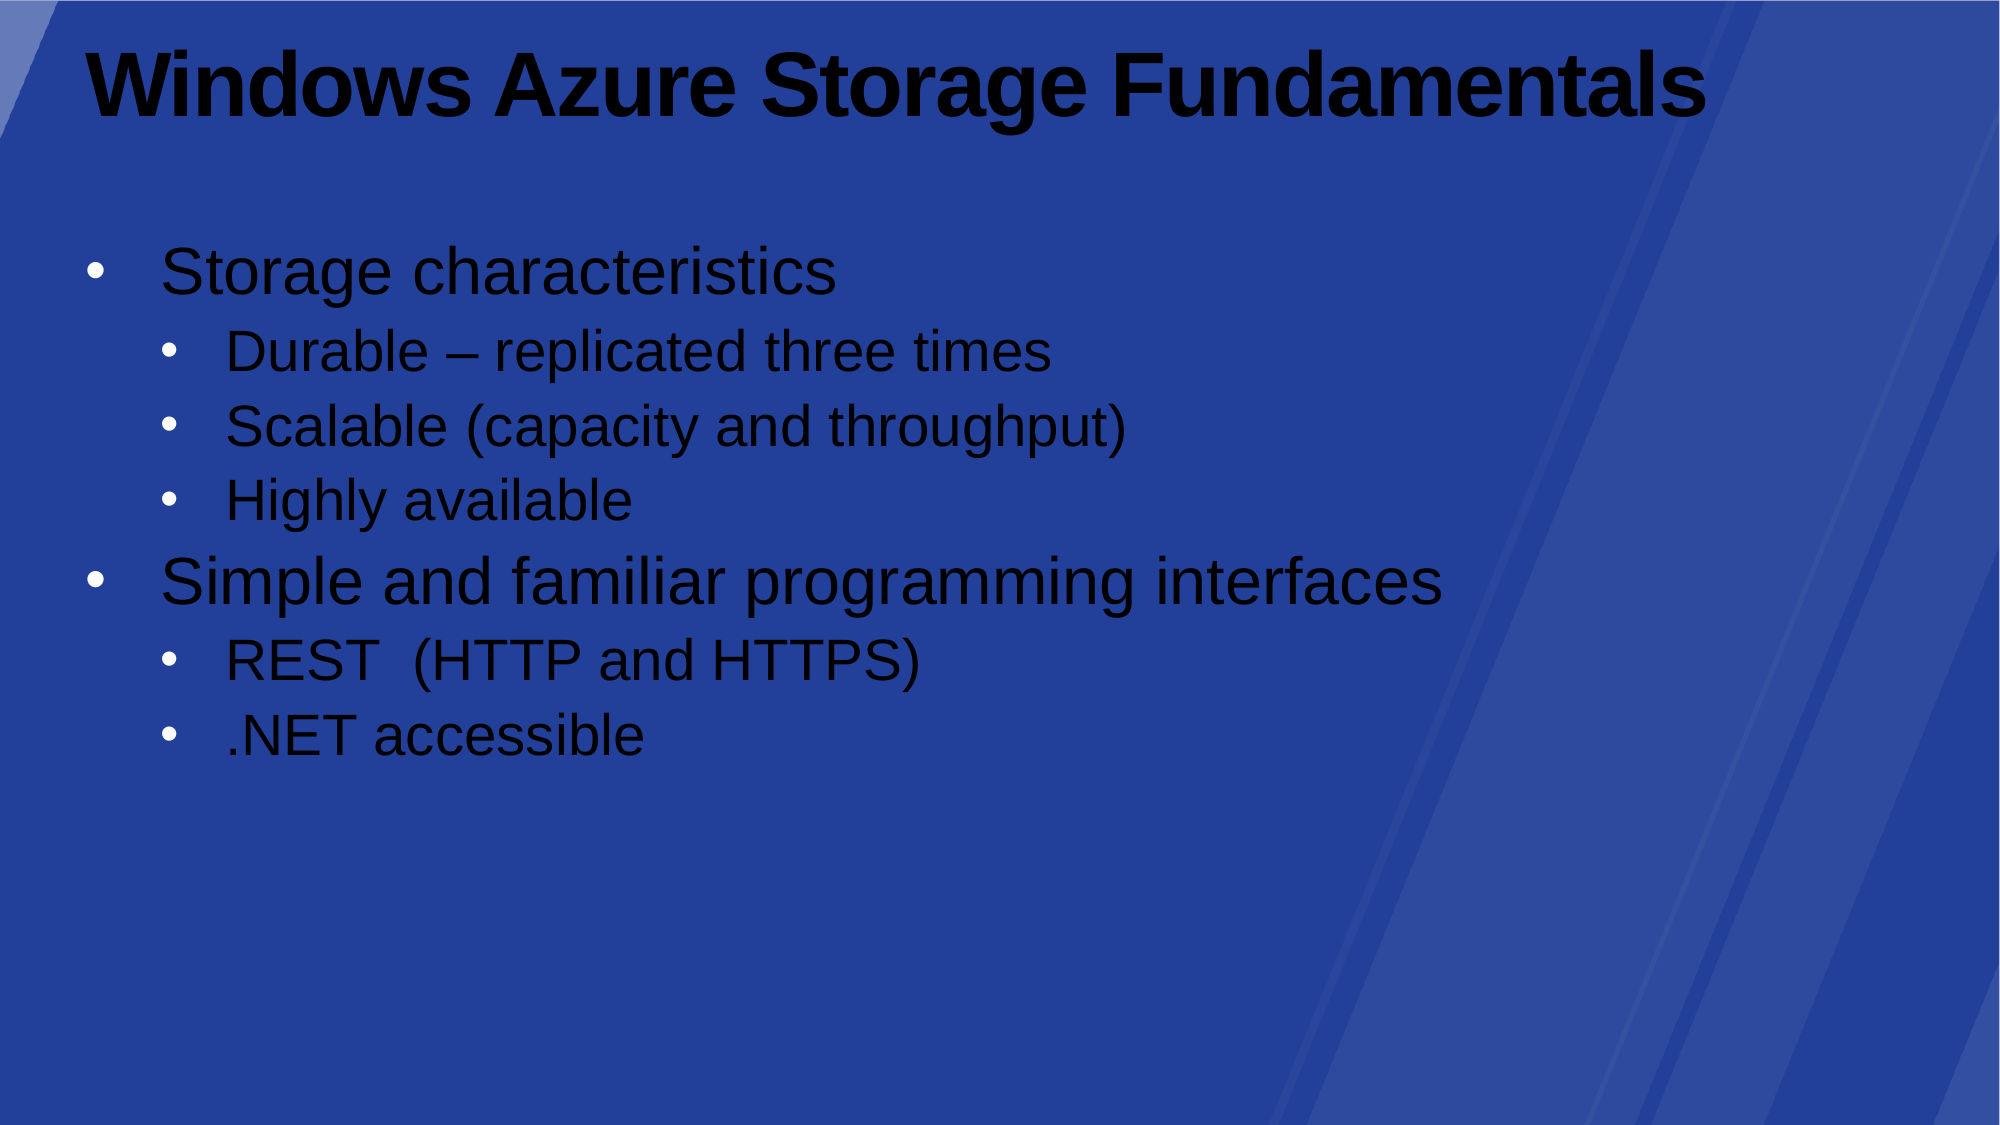

# Windows Azure Storage Fundamentals
Storage characteristics
Durable – replicated three times
Scalable (capacity and throughput)
Highly available
Simple and familiar programming interfaces
REST  (HTTP and HTTPS)
.NET accessible